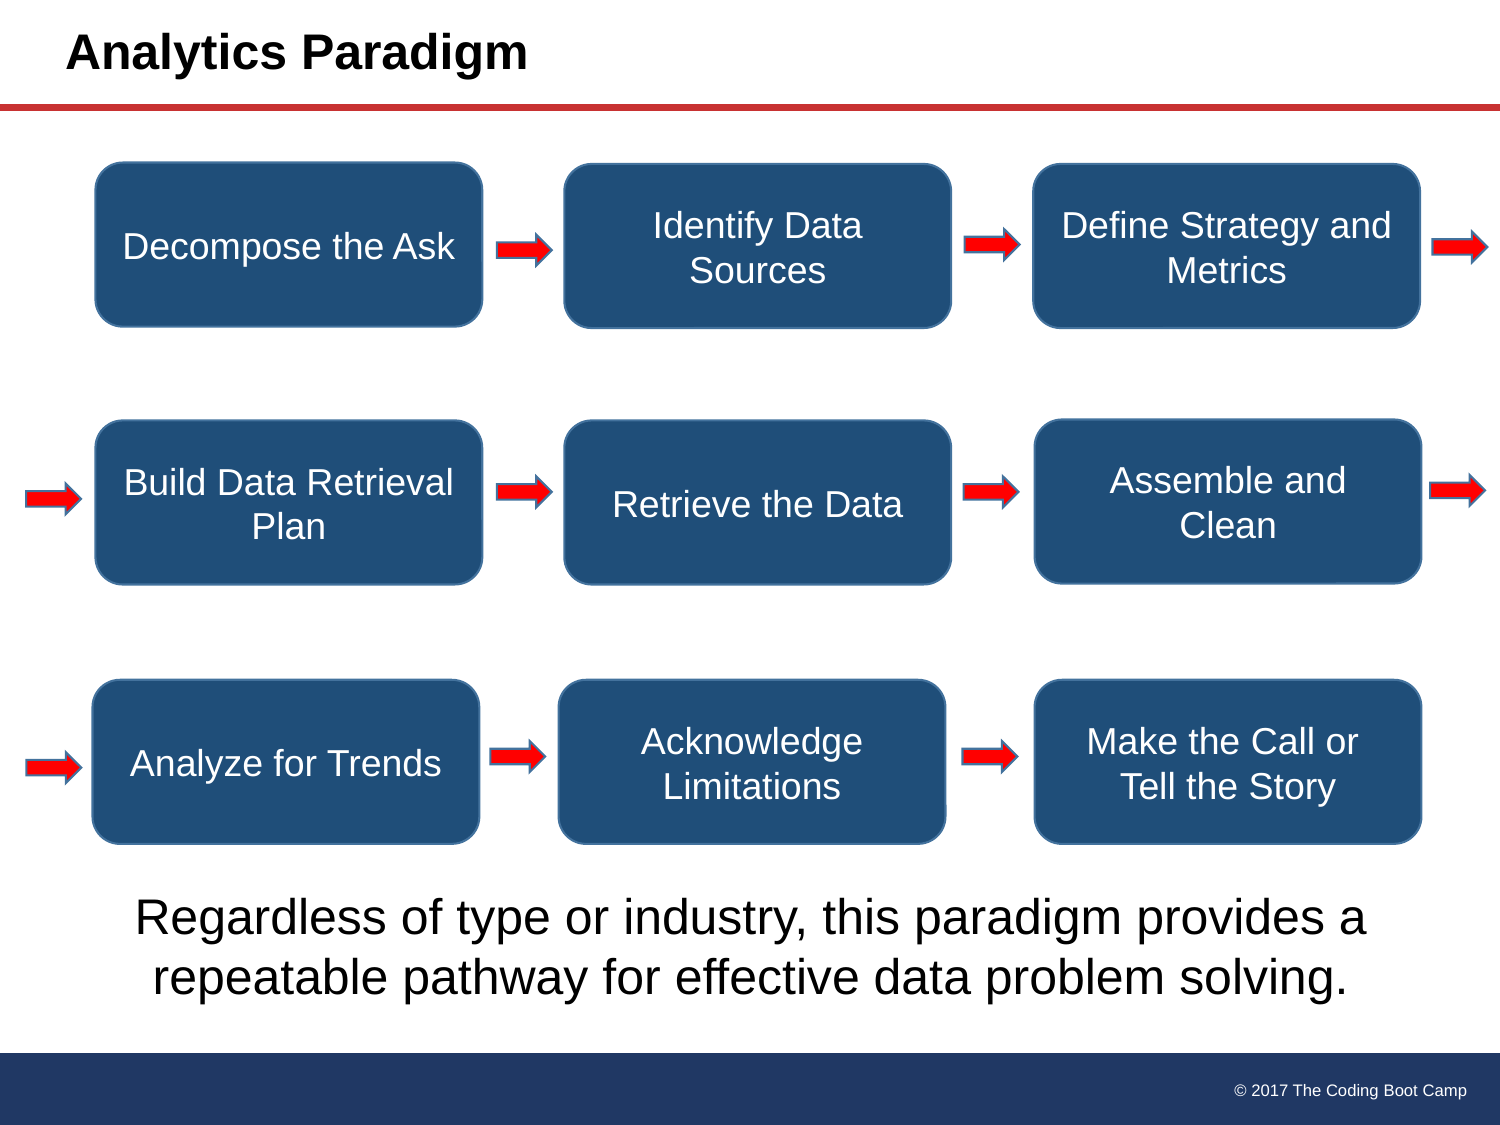

# Analytics Paradigm
Decompose the Ask
Identify Data Sources
Define Strategy and Metrics

Assemble and Clean
Build Data Retrieval Plan
Retrieve the Data

Analyze for Trends
Acknowledge Limitations
Make the Call or
Tell the Story

Regardless of type or industry, this paradigm provides a repeatable pathway for effective data problem solving.